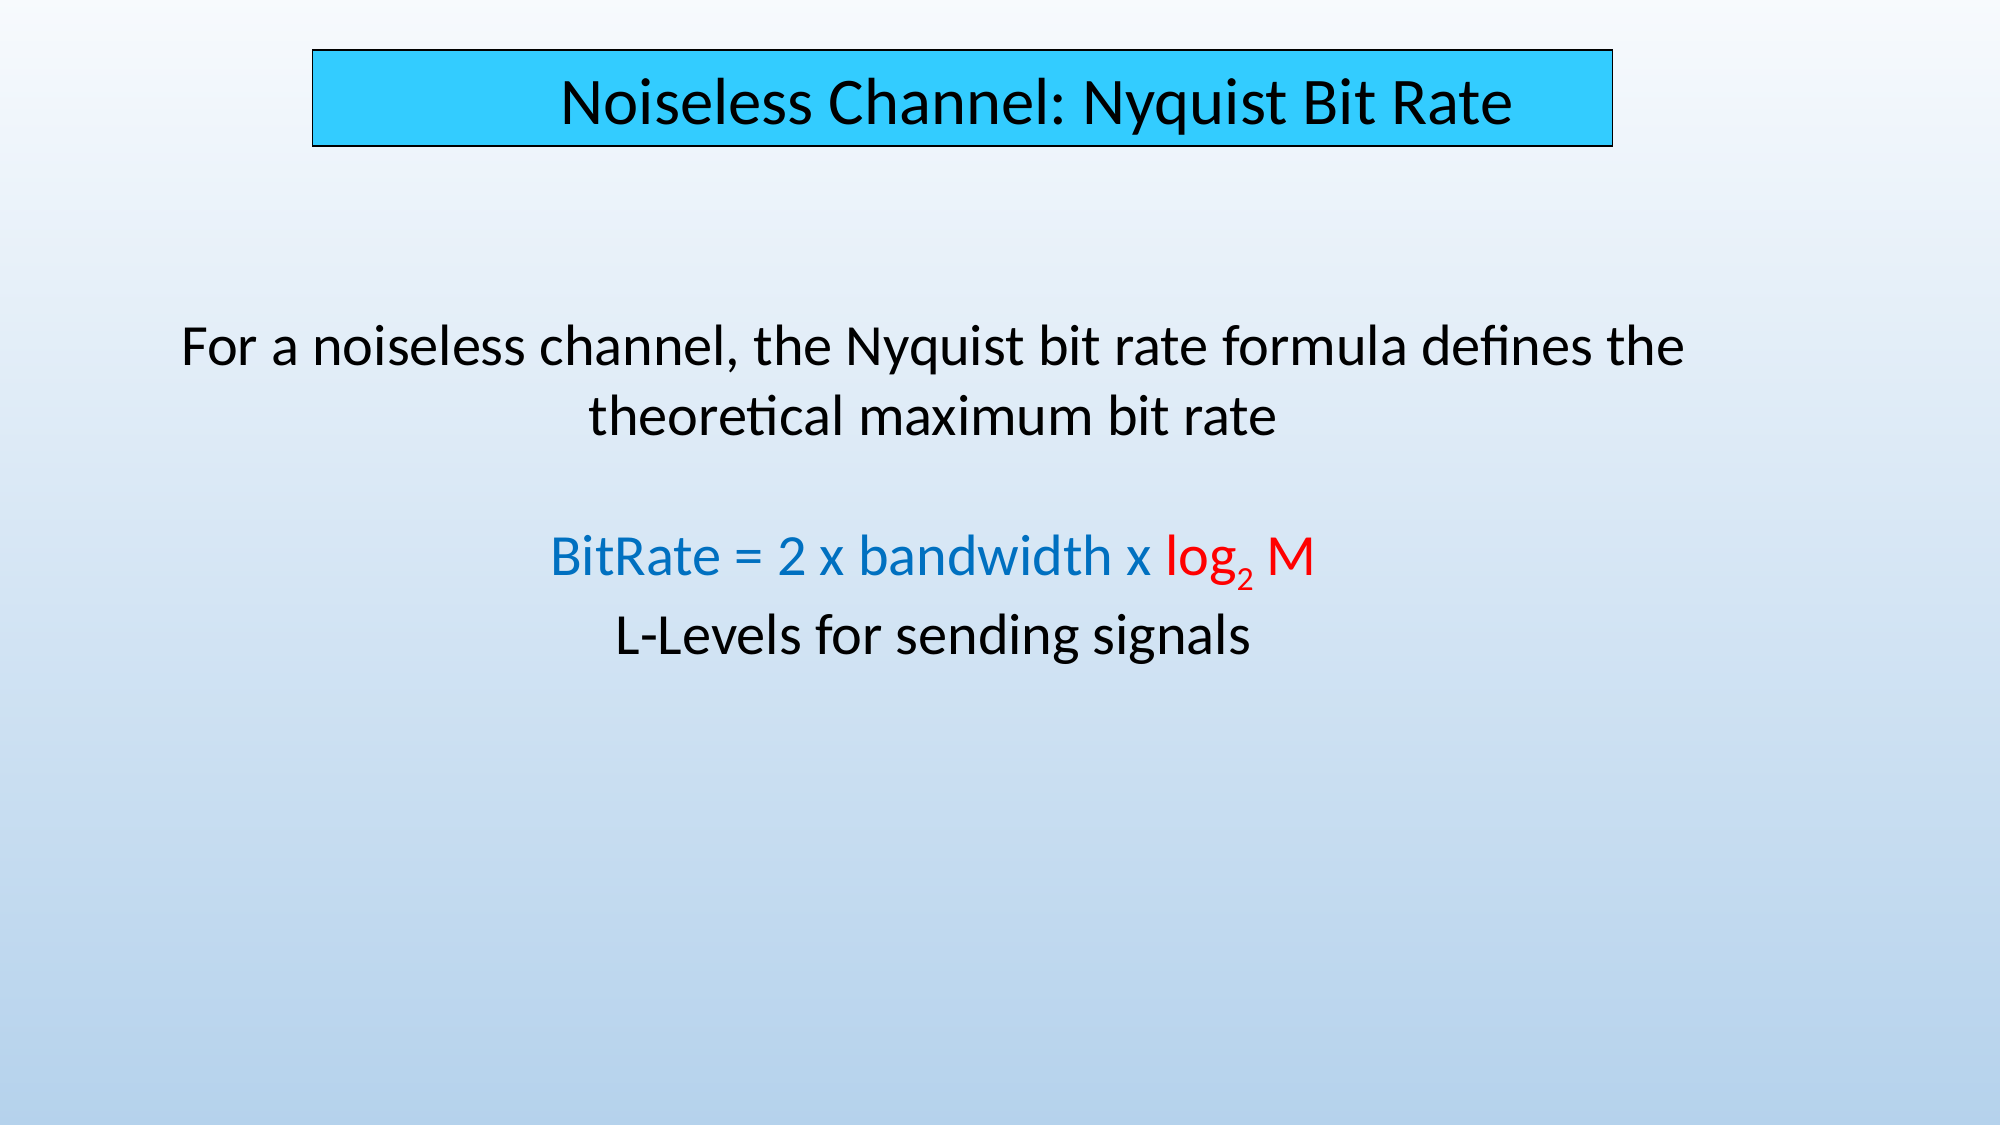

Noiseless Channel: Nyquist Bit Rate

For a noiseless channel, the Nyquist bit rate formula defines the theoretical maximum bit rate

BitRate = 2 x bandwidth x log2 M
L-Levels for sending signals